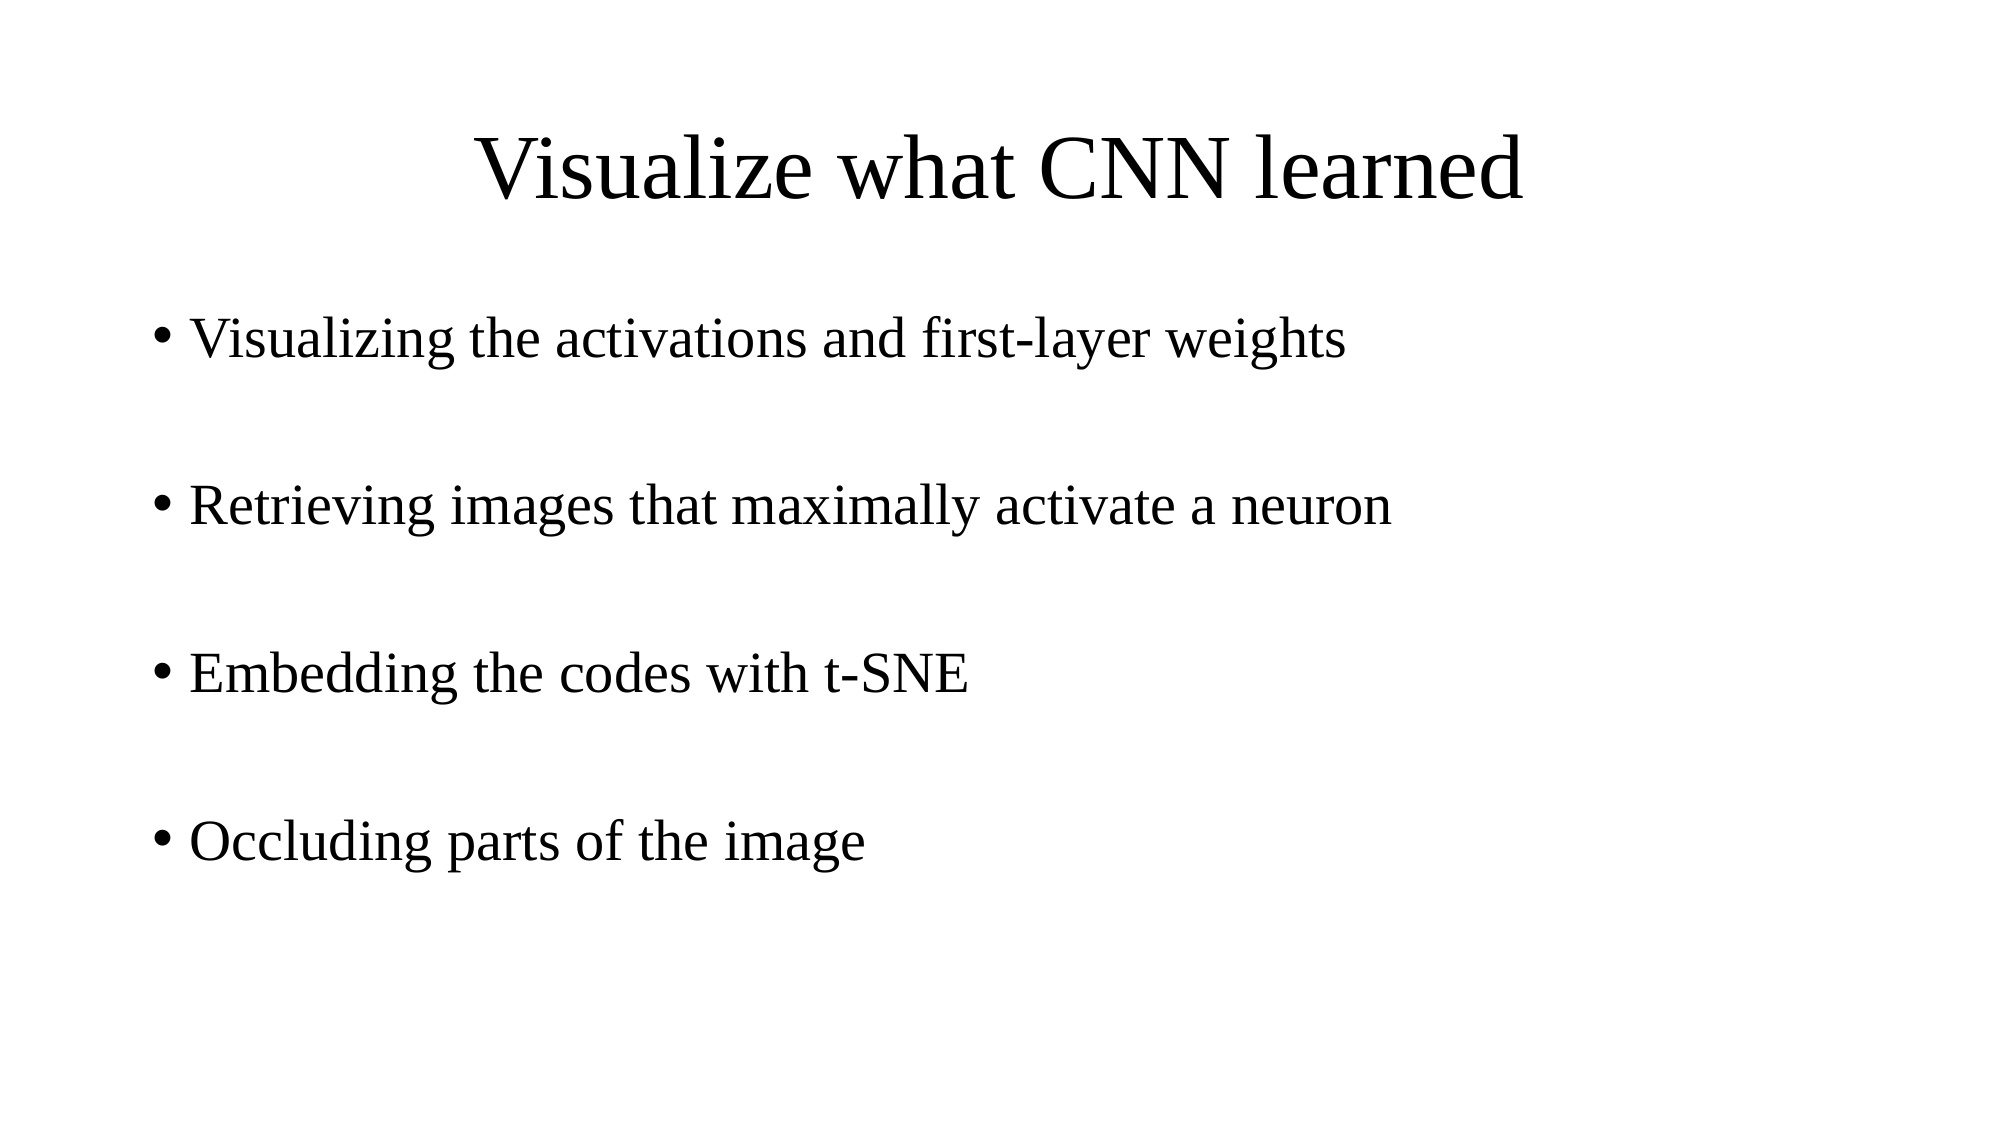

# Visualize what CNN learned
Visualizing the activations and first-layer weights

Retrieving images that maximally activate a neuron

Embedding the codes with t-SNE

Occluding parts of the image